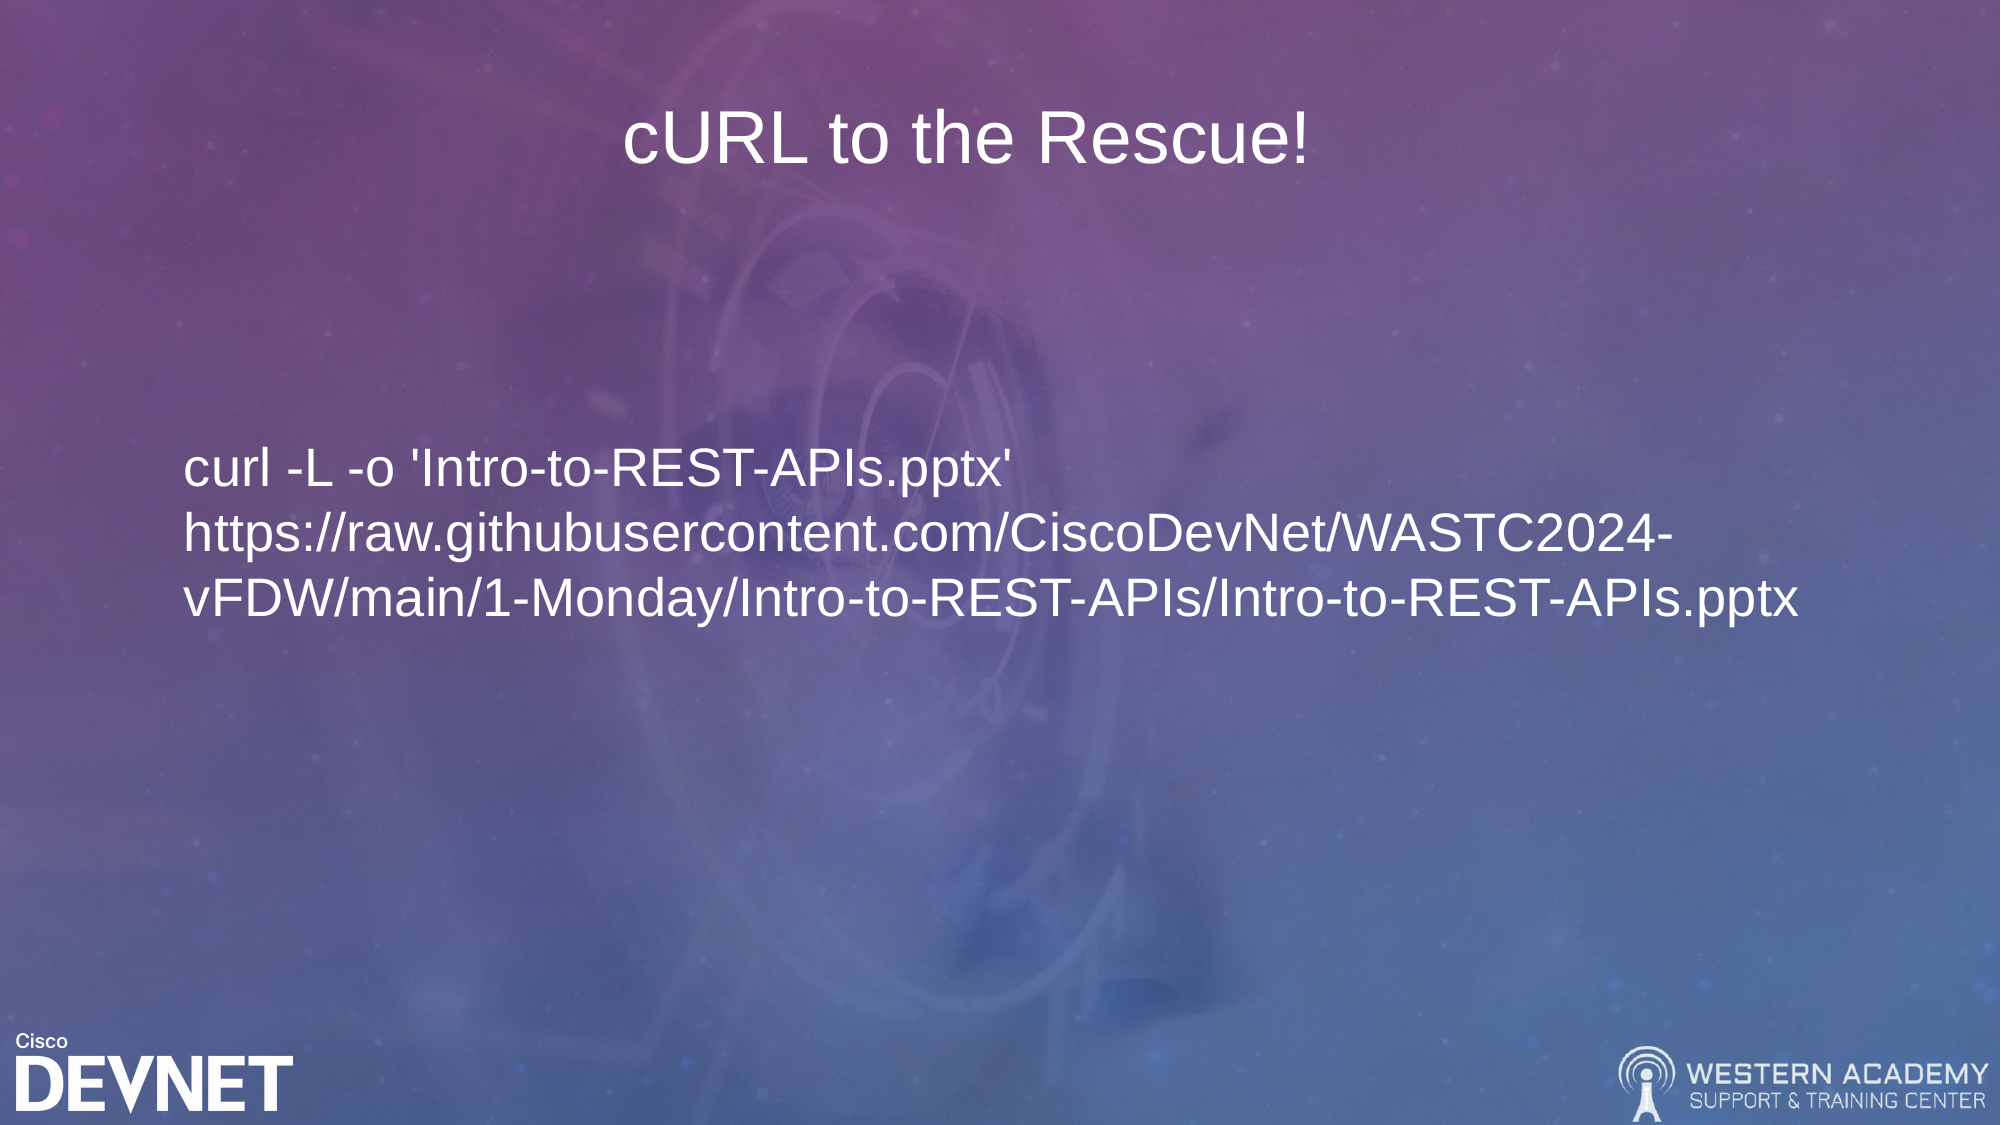

# cURL to the Rescue!
curl -L -o 'Intro-to-REST-APIs.pptx' https://raw.githubusercontent.com/CiscoDevNet/WASTC2024-vFDW/main/1-Monday/Intro-to-REST-APIs/Intro-to-REST-APIs.pptx